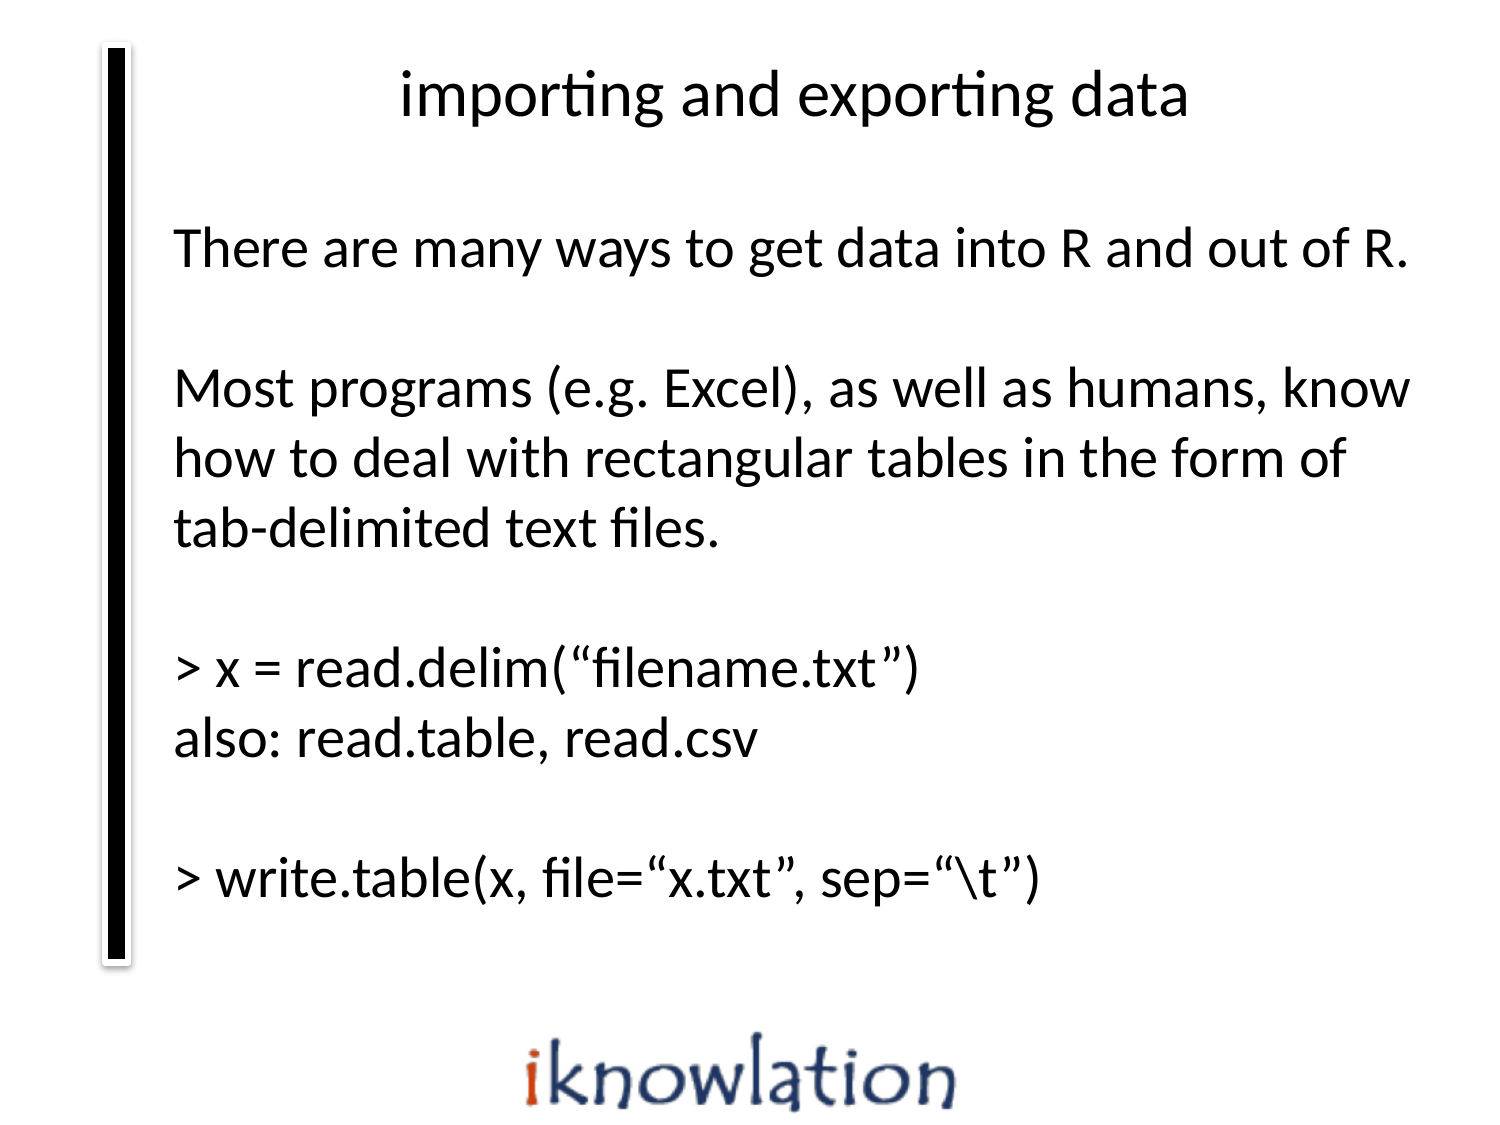

# importing and exporting data
There are many ways to get data into R and out of R.

Most programs (e.g. Excel), as well as humans, know how to deal with rectangular tables in the form of tab-delimited text files.

> x = read.delim(“filename.txt”)
also: read.table, read.csv

> write.table(x, file=“x.txt”, sep=“\t”)